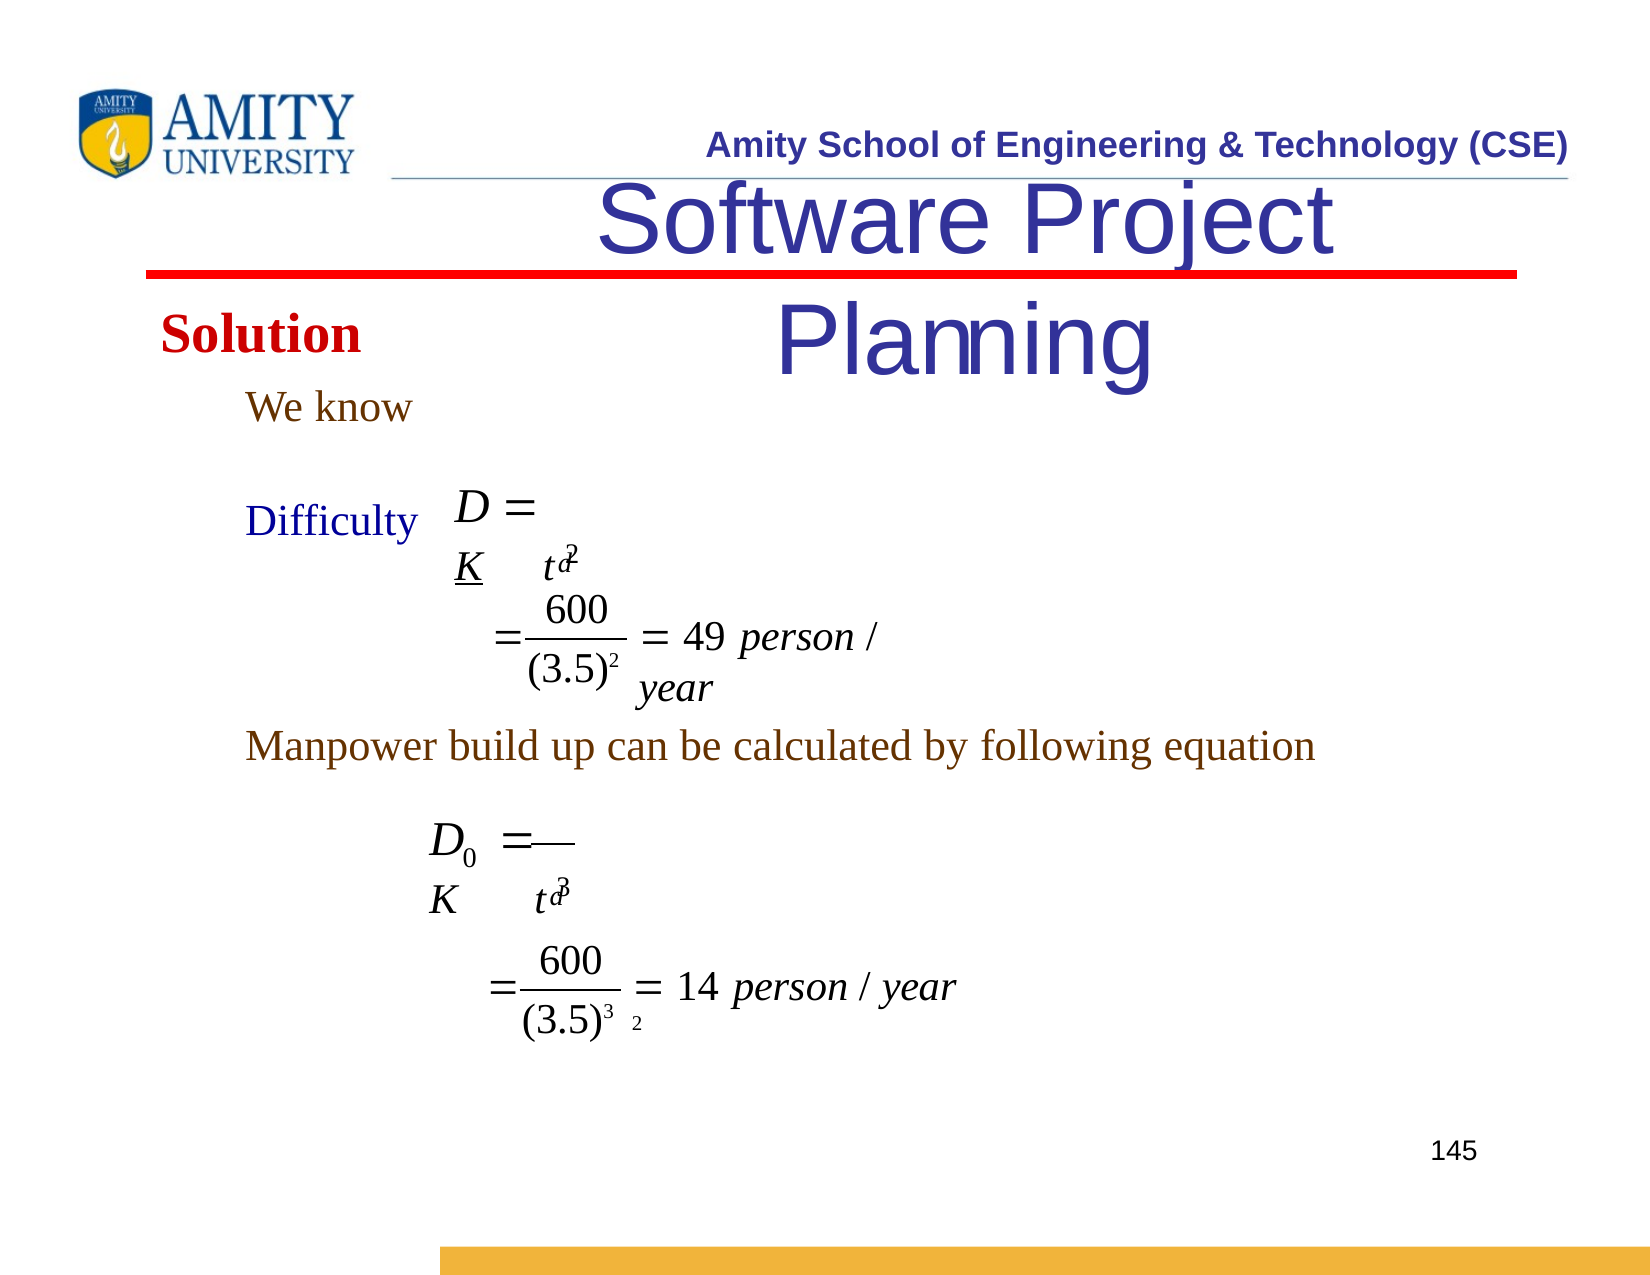

# Software Project Planning

Solution
We know
D = K
t 2
Difficulty
d
600
= 49 person / year
=
(3.5)2

Manpower build up can be calculated by following equation
D	= K
t 3
0

d
600
= 14 person / year 2
=
(3.5)3

145
Software Engineering (3rd ed.), By K.K Aggarwal & Yogesh Singh, Copyright © New Age International Publishers, 2007